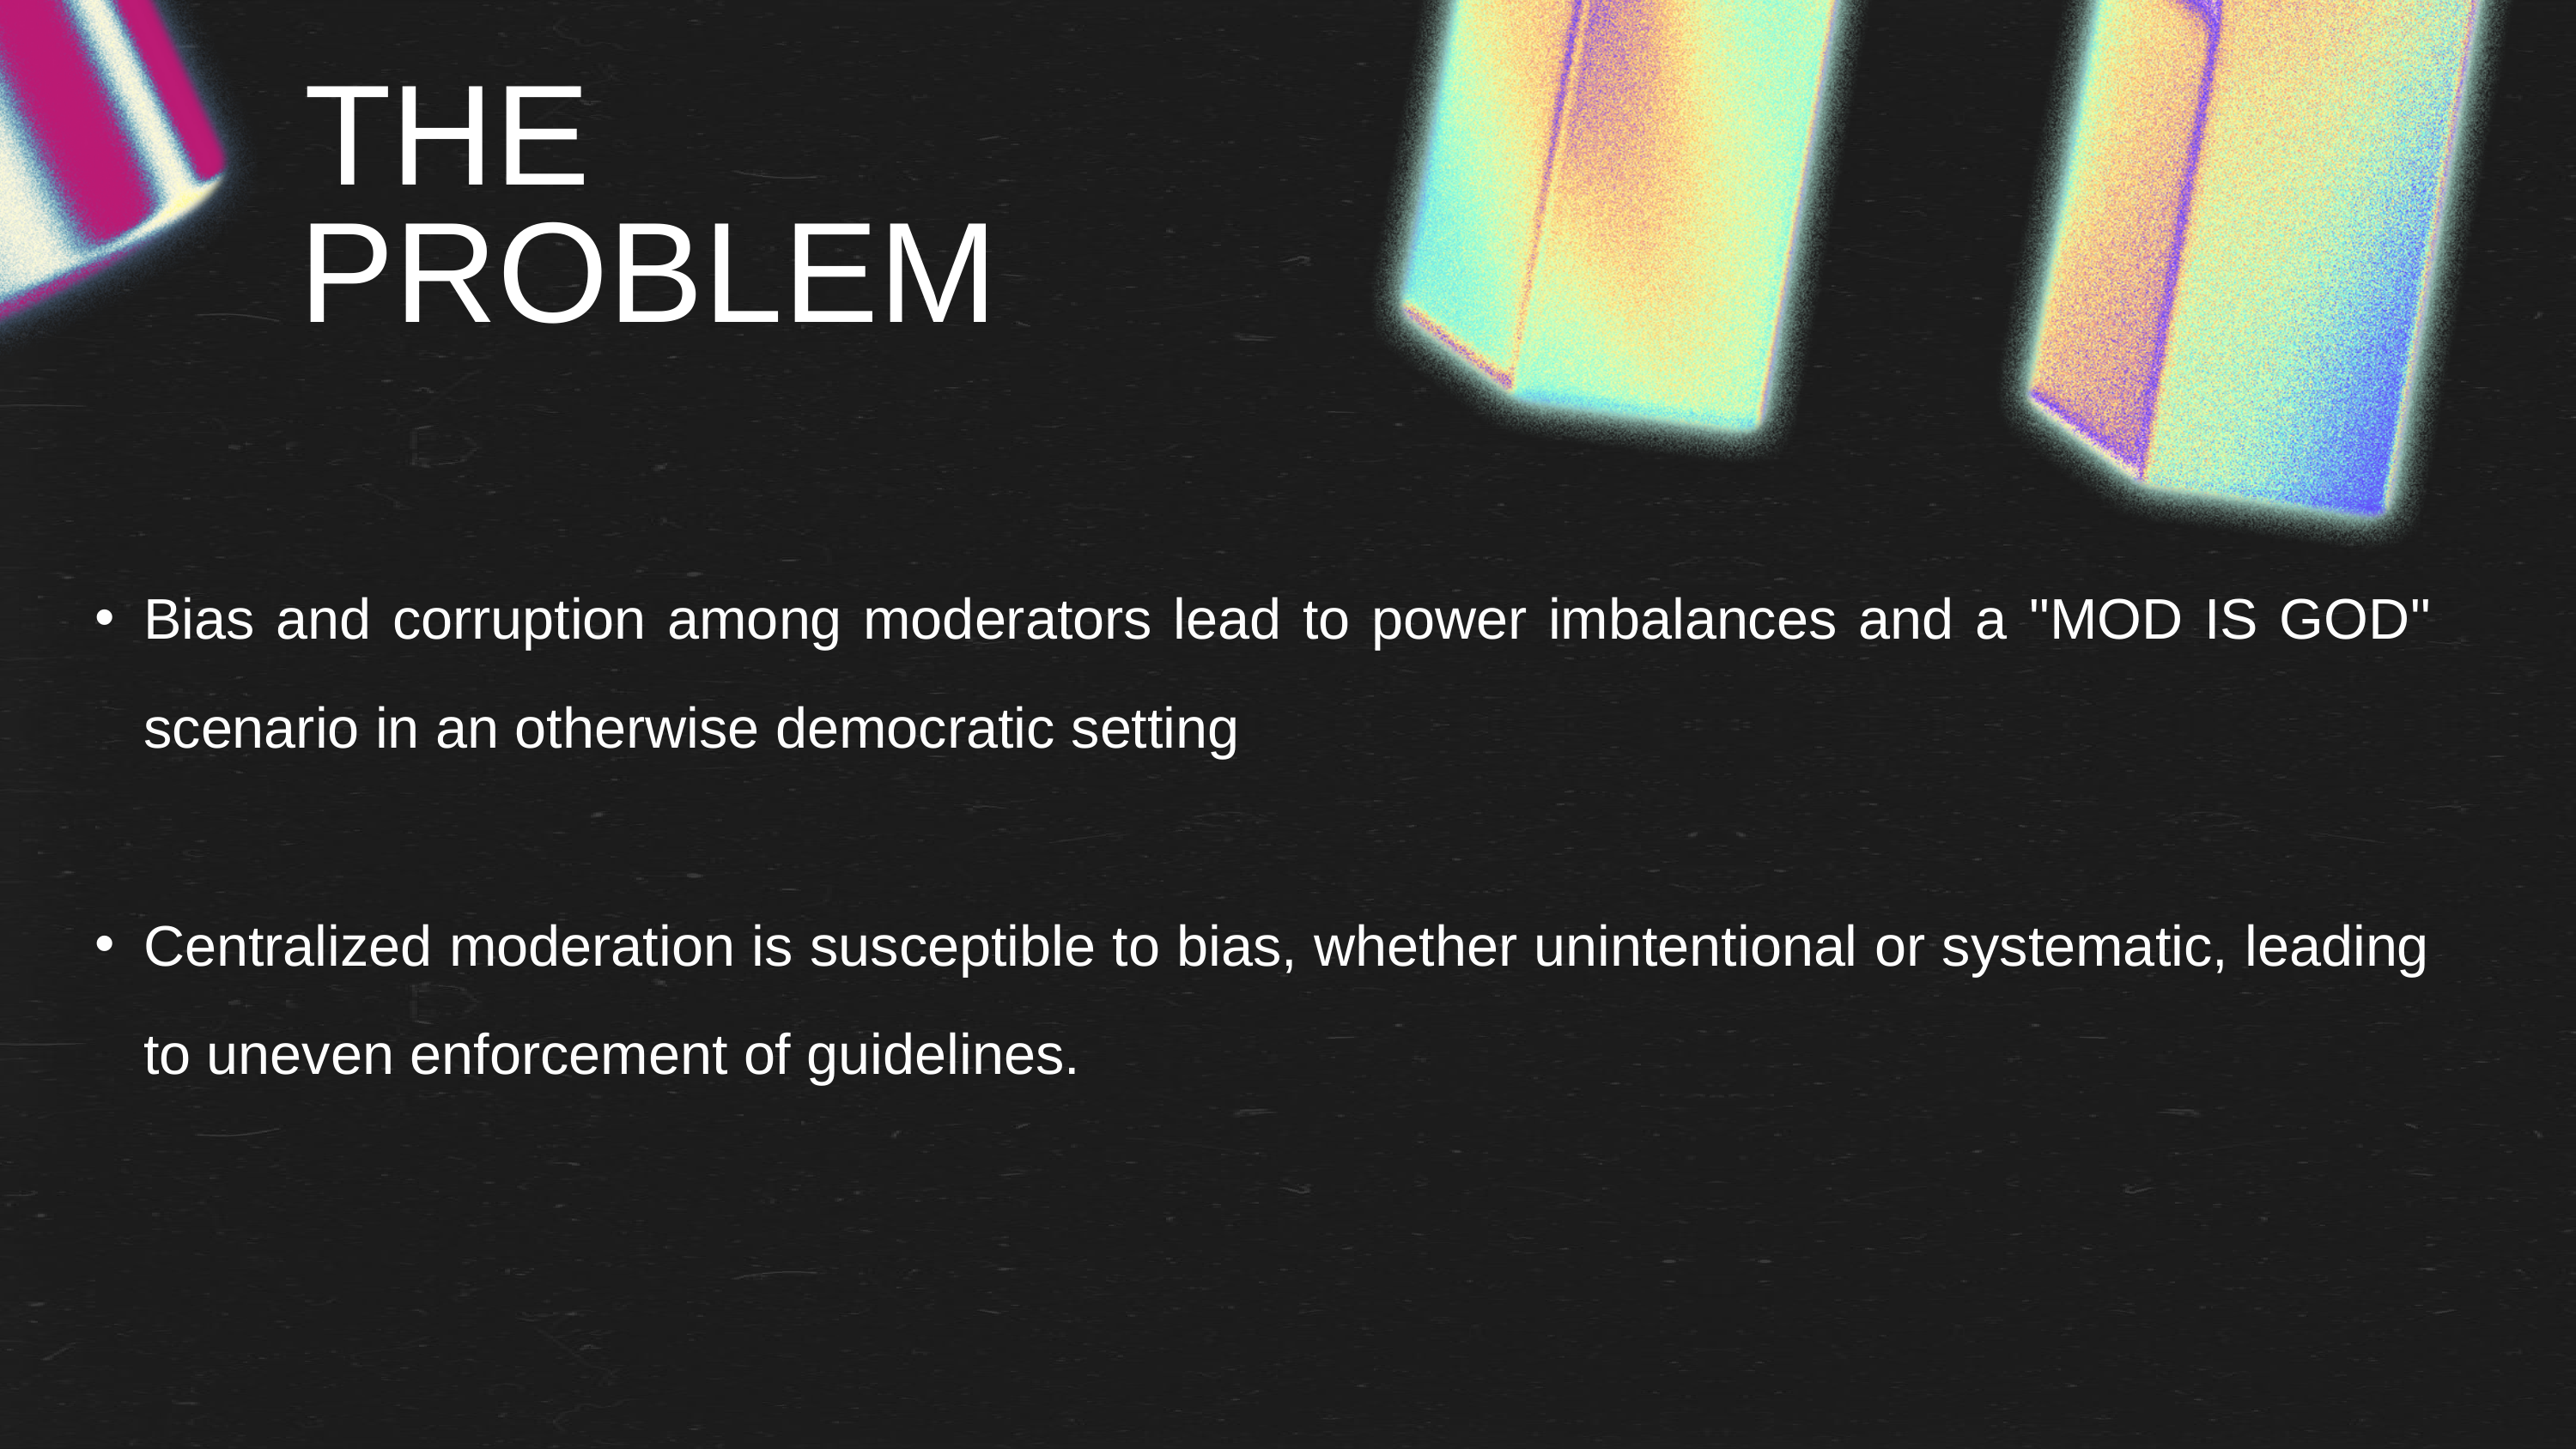

THE
PROBLEM

Bias and corruption among moderators lead to power imbalances and a "MOD IS GOD" scenario in an otherwise democratic setting

Centralized moderation is susceptible to bias, whether unintentional or systematic, leading to uneven enforcement of guidelines.